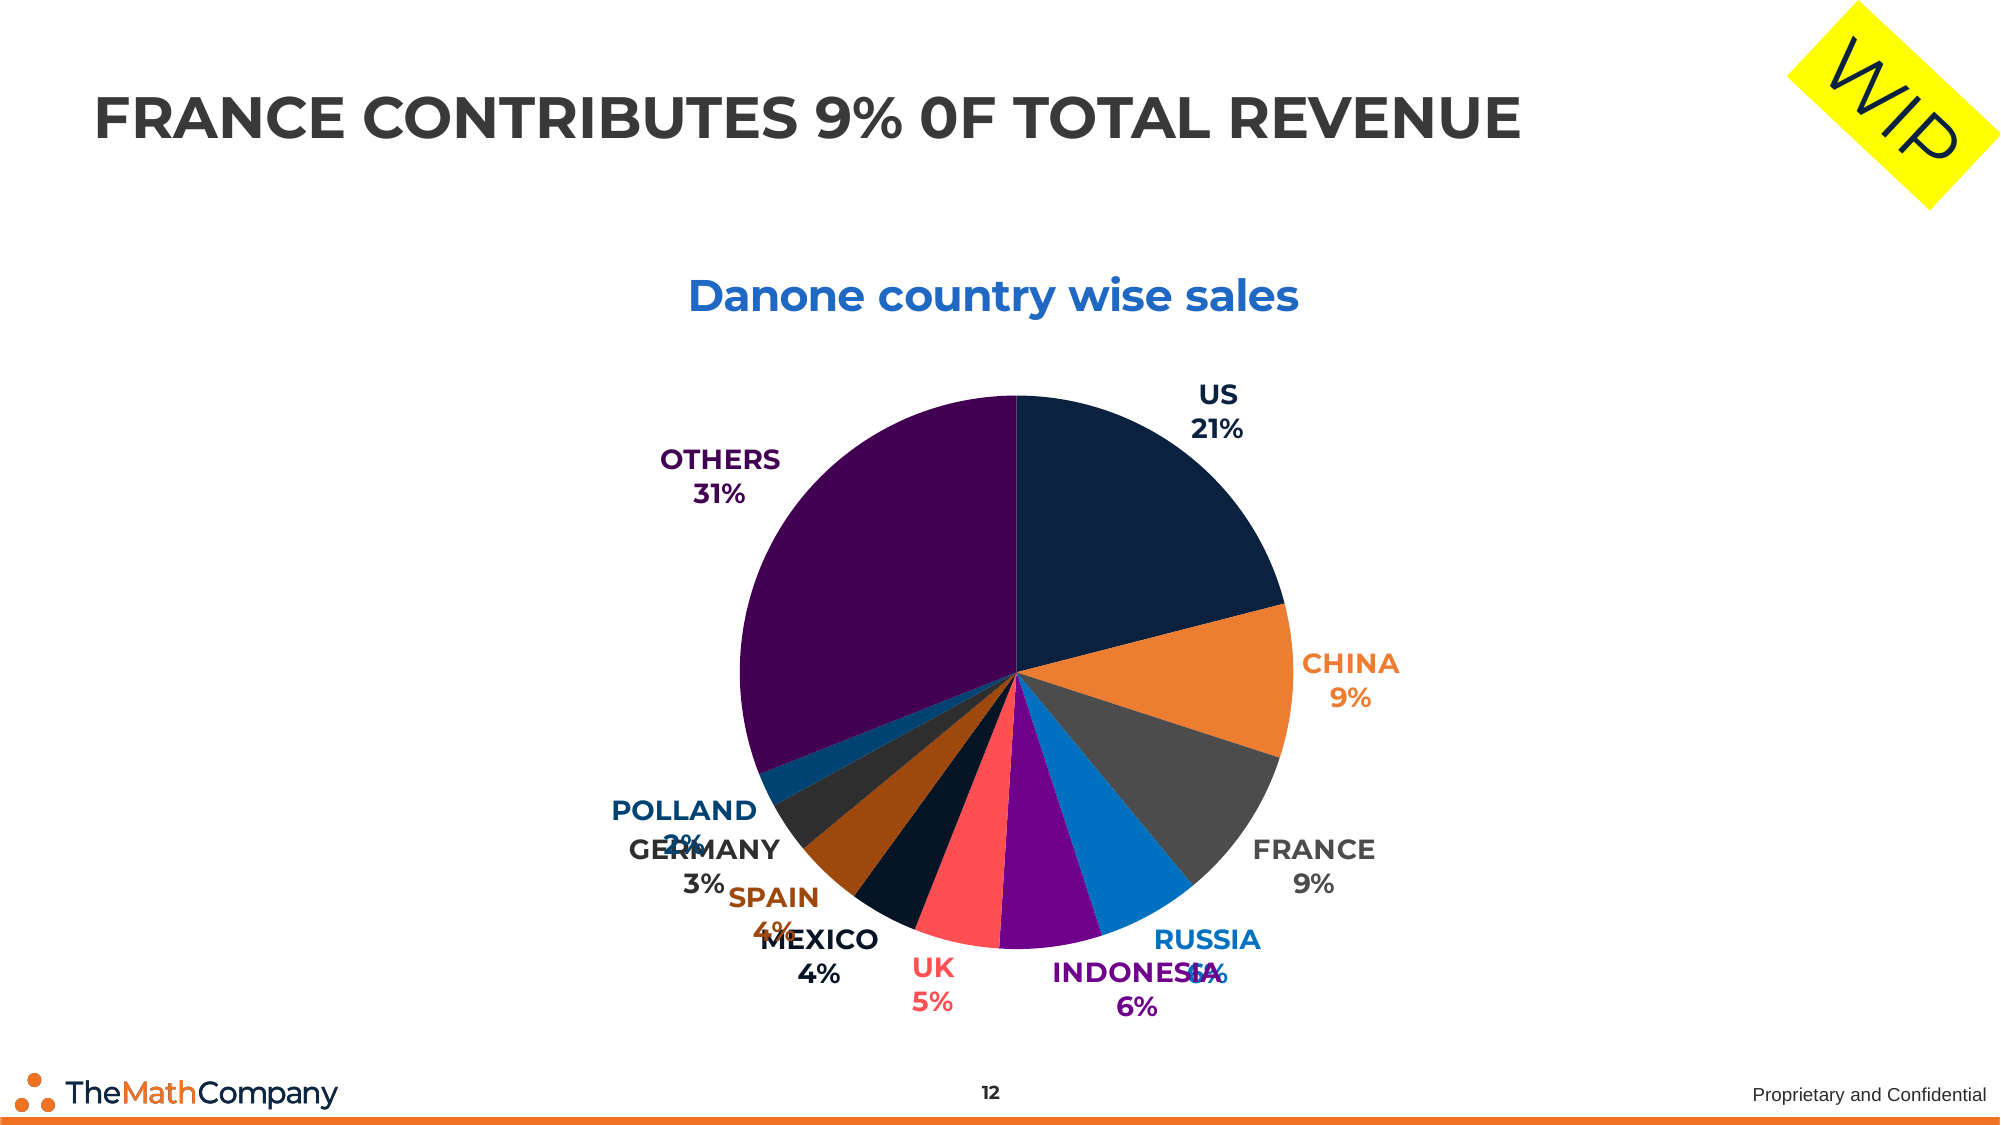

# France contributes 9% 0f total revenue
WIP

### Chart: Danone country wise sales

| Category | Sales |
|---|---|
| US | 0.21 |
| CHINA | 0.09 |
| FRANCE | 0.09 |
| RUSSIA | 0.06 |
| INDONESIA | 0.06 |
| UK | 0.05 |
| MEXICO | 0.04 |
| SPAIN | 0.04 |
| GERMANY | 0.03 |
| POLLAND | 0.02 |
| OTHERS | 0.30999999999999983 |
12
Proprietary and Confidential